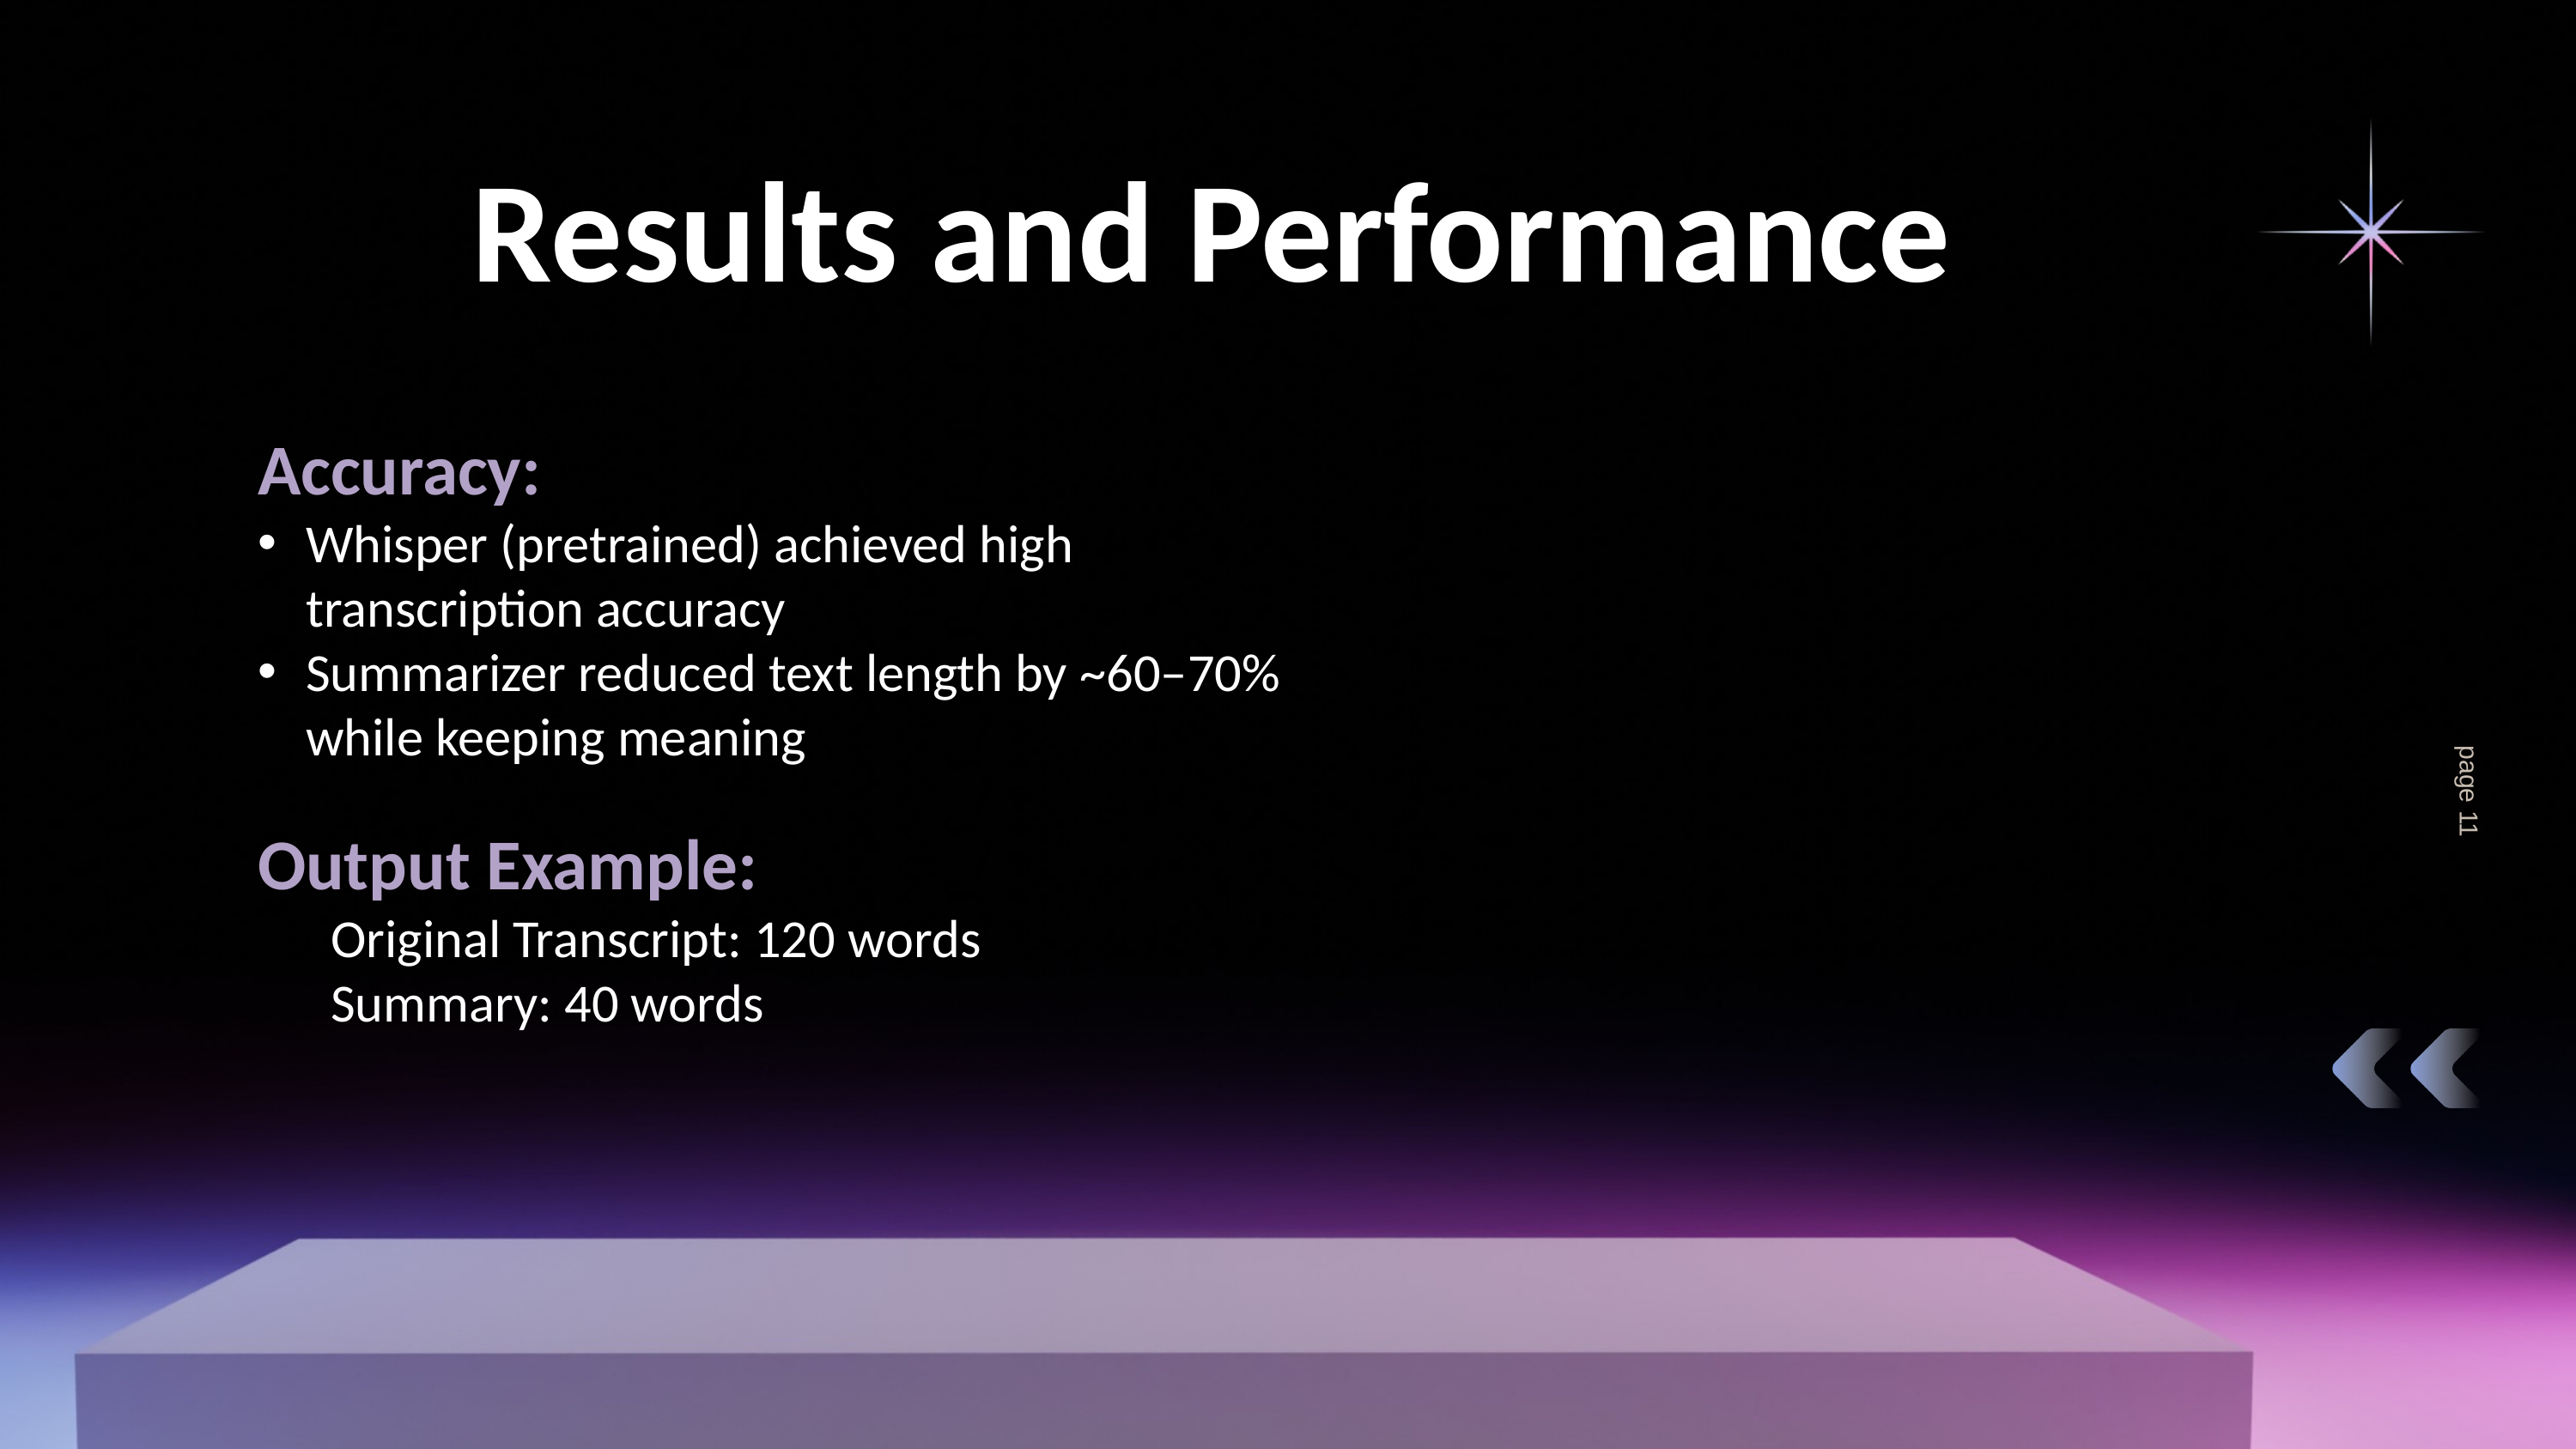

Results and Performance

Accuracy:
Whisper (pretrained) achieved high transcription accuracy
Summarizer reduced text length by ~60–70% while keeping meaning

Output Example:
      Original Transcript: 120 words
      Summary: 40 words
page 11